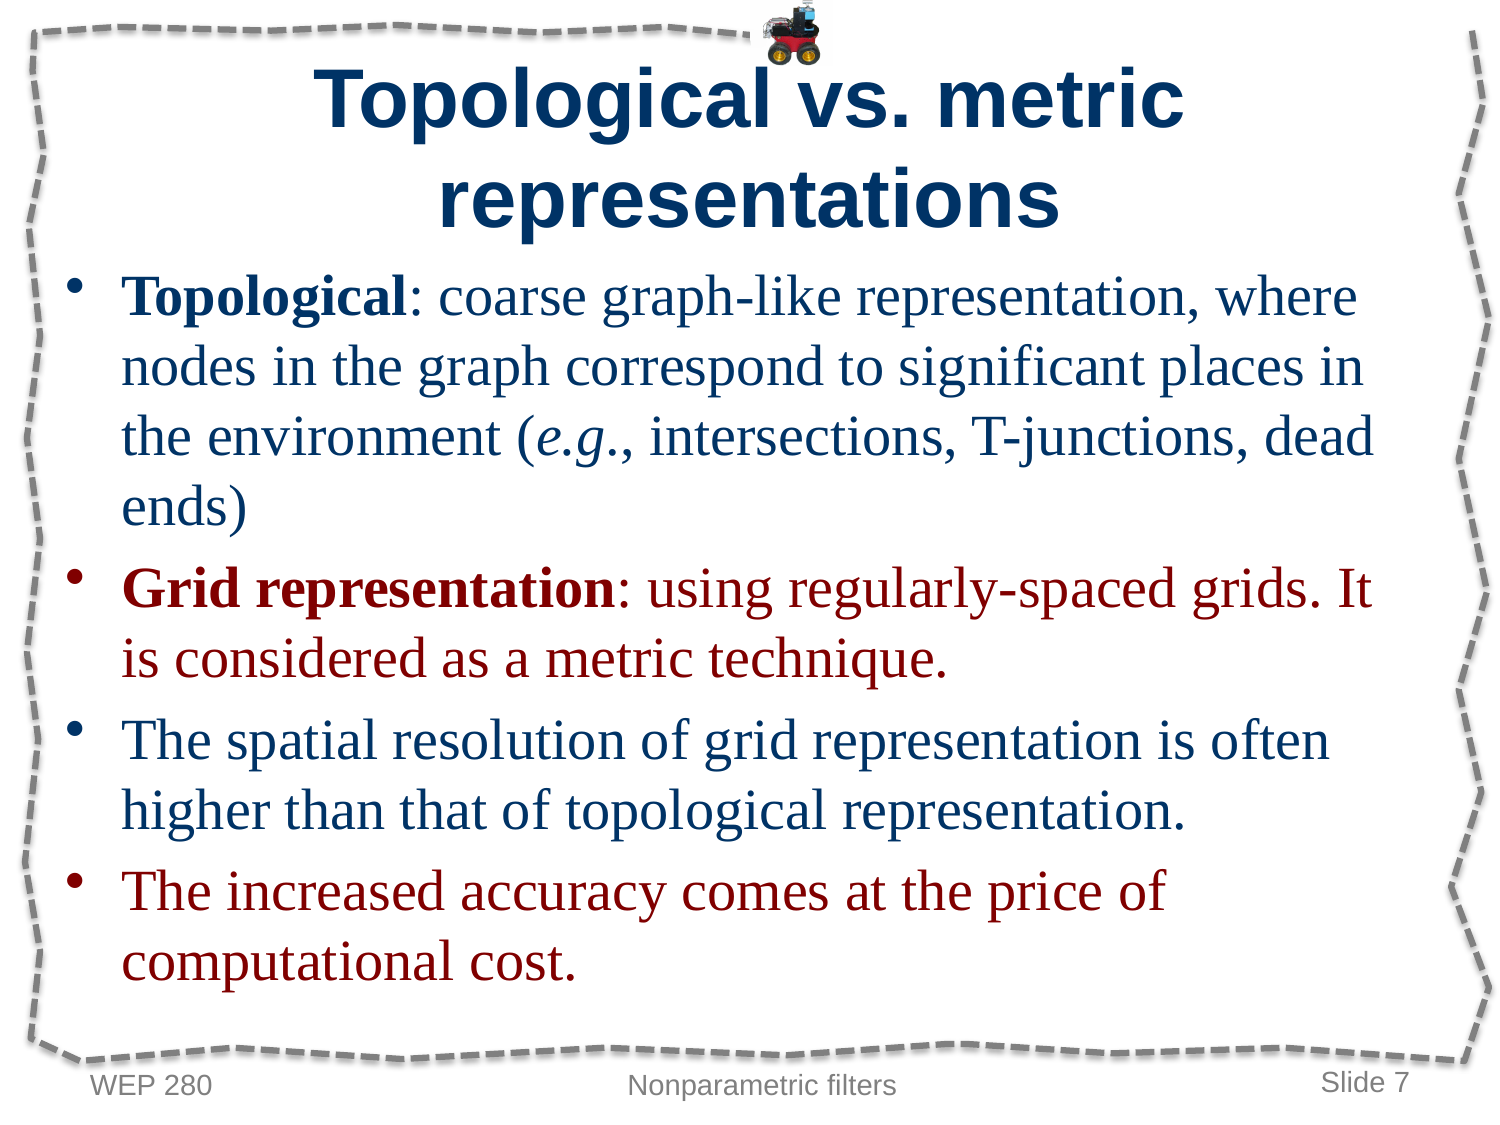

# Topological vs. metric representations
Topological: coarse graph-like representation, where nodes in the graph correspond to significant places in the environment (e.g., intersections, T-junctions, dead ends)
Grid representation: using regularly-spaced grids. It is considered as a metric technique.
The spatial resolution of grid representation is often higher than that of topological representation.
The increased accuracy comes at the price of computational cost.
WEP 280
Nonparametric filters
Slide 7